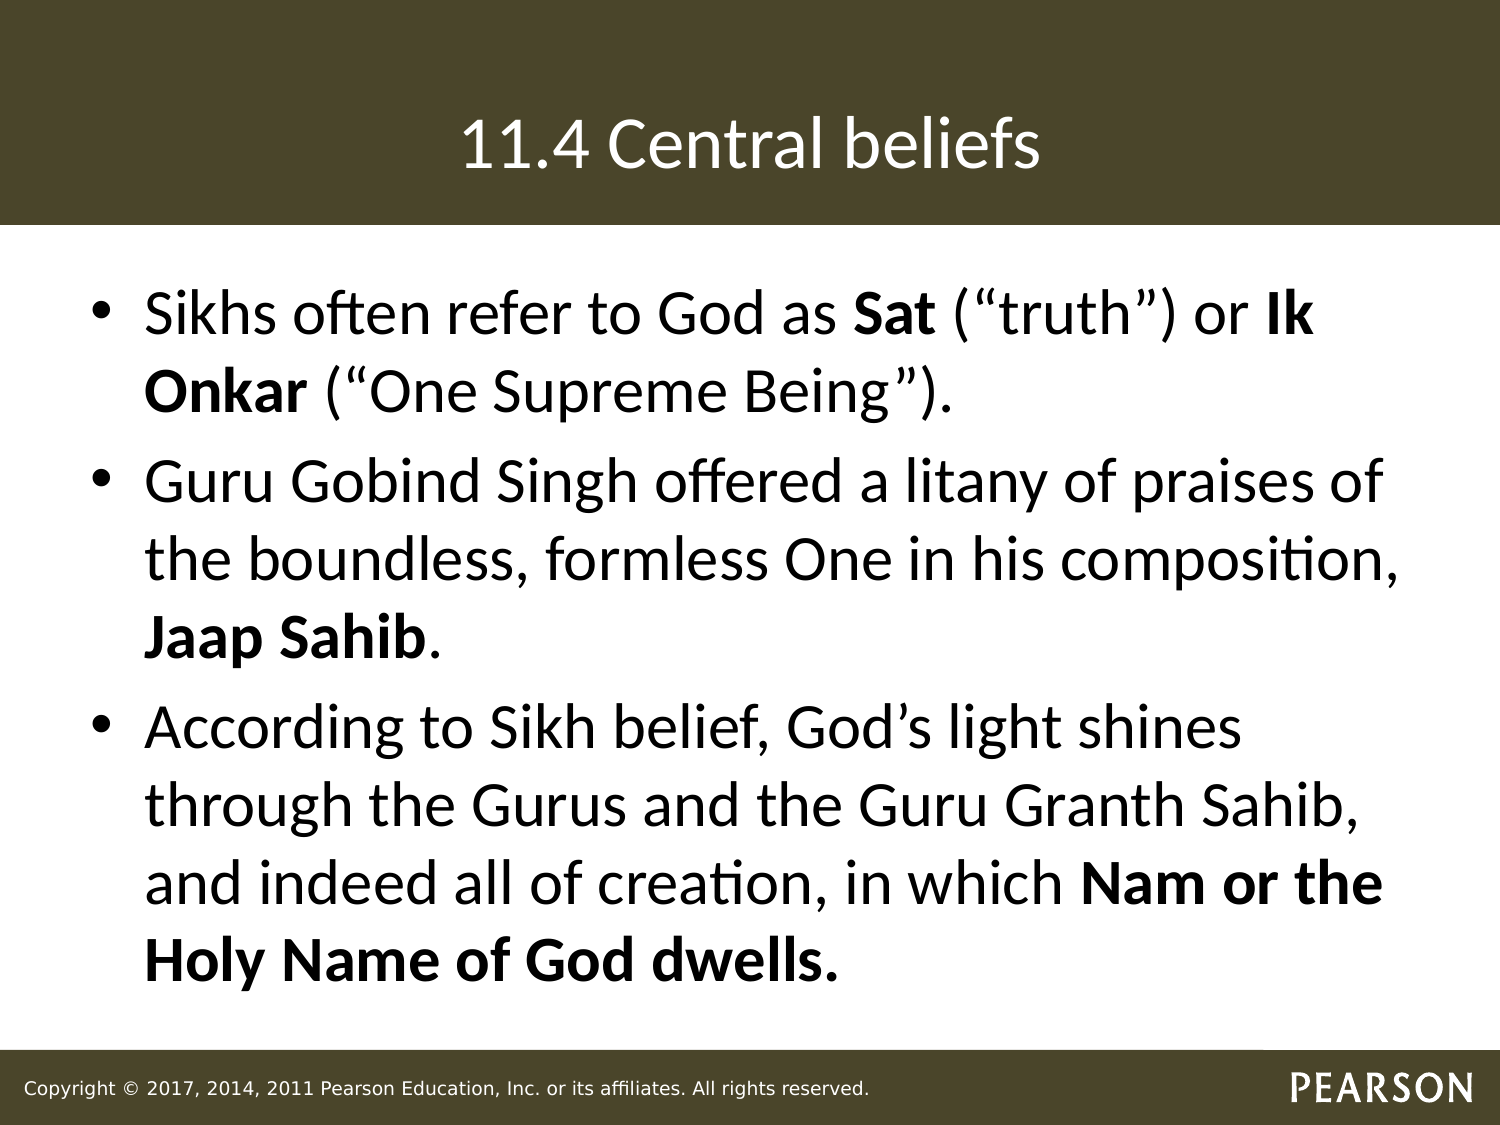

# 11.4 Central beliefs
Sikhs often refer to God as Sat (“truth”) or Ik Onkar (“One Supreme Being”).
Guru Gobind Singh offered a litany of praises of the boundless, formless One in his composition, Jaap Sahib.
According to Sikh belief, God’s light shines through the Gurus and the Guru Granth Sahib, and indeed all of creation, in which Nam or the Holy Name of God dwells.